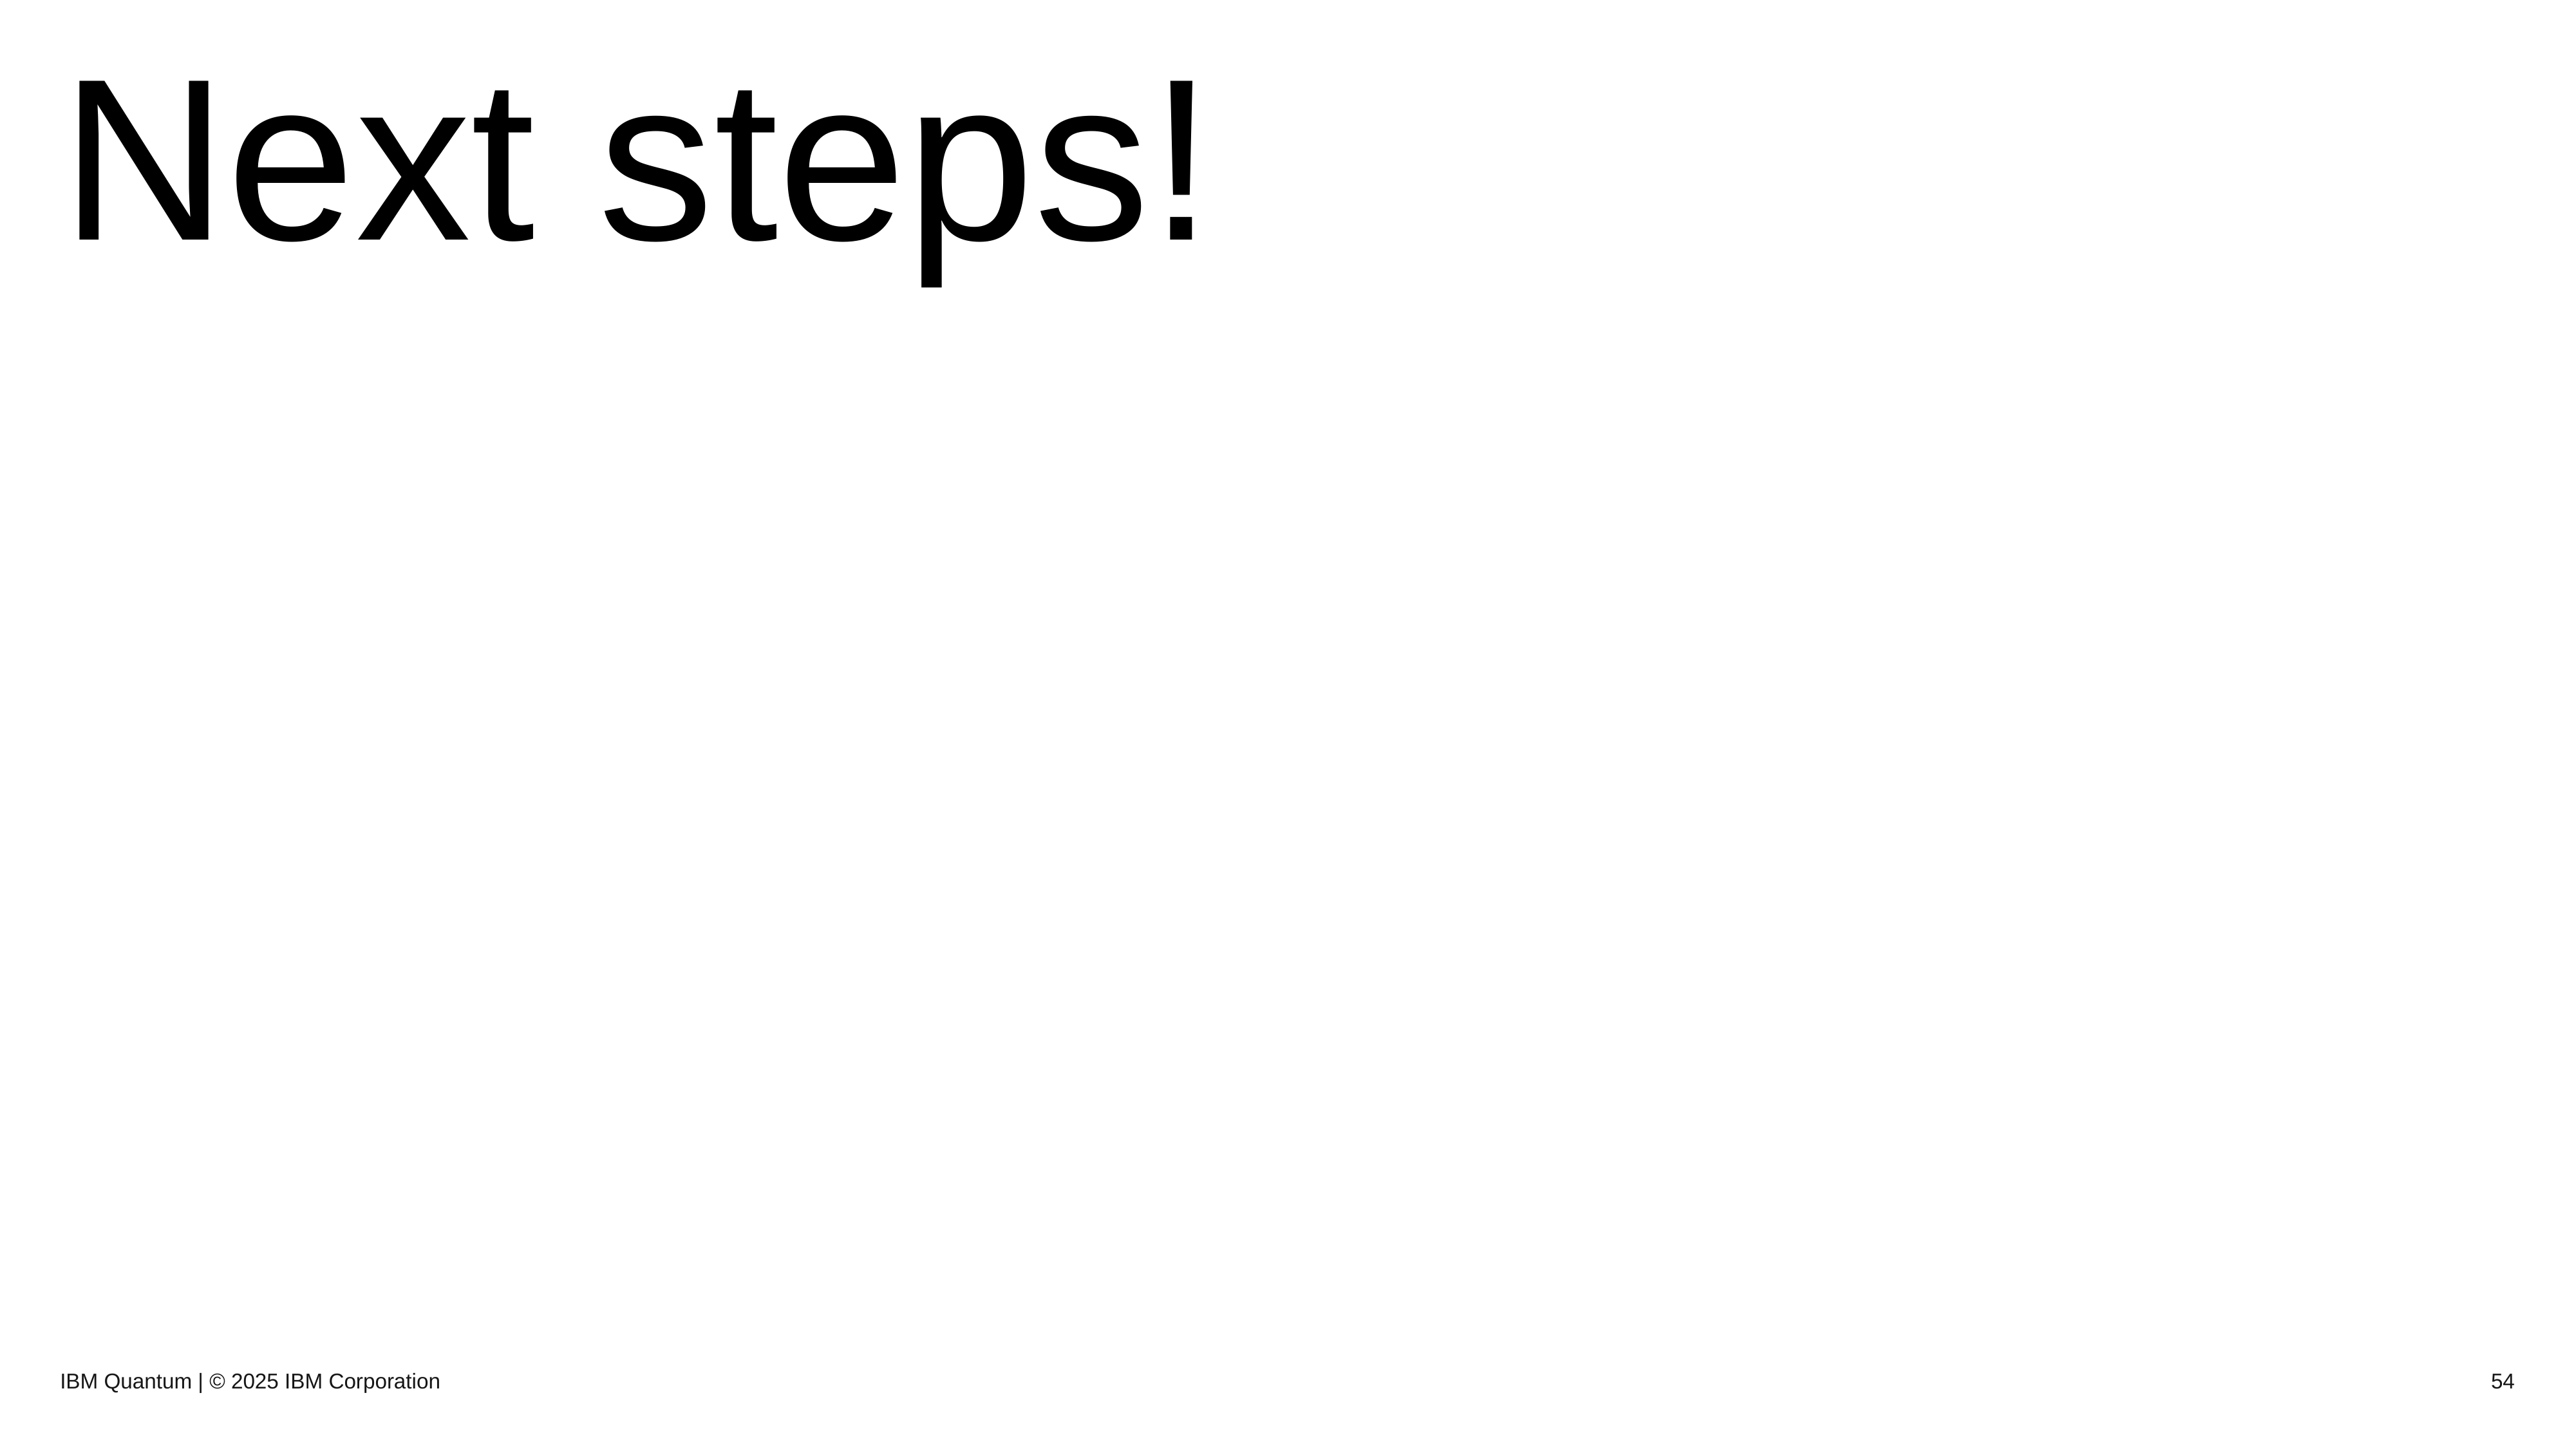

Next steps!

IBM Quantum | © 2025 IBM Corporation
54